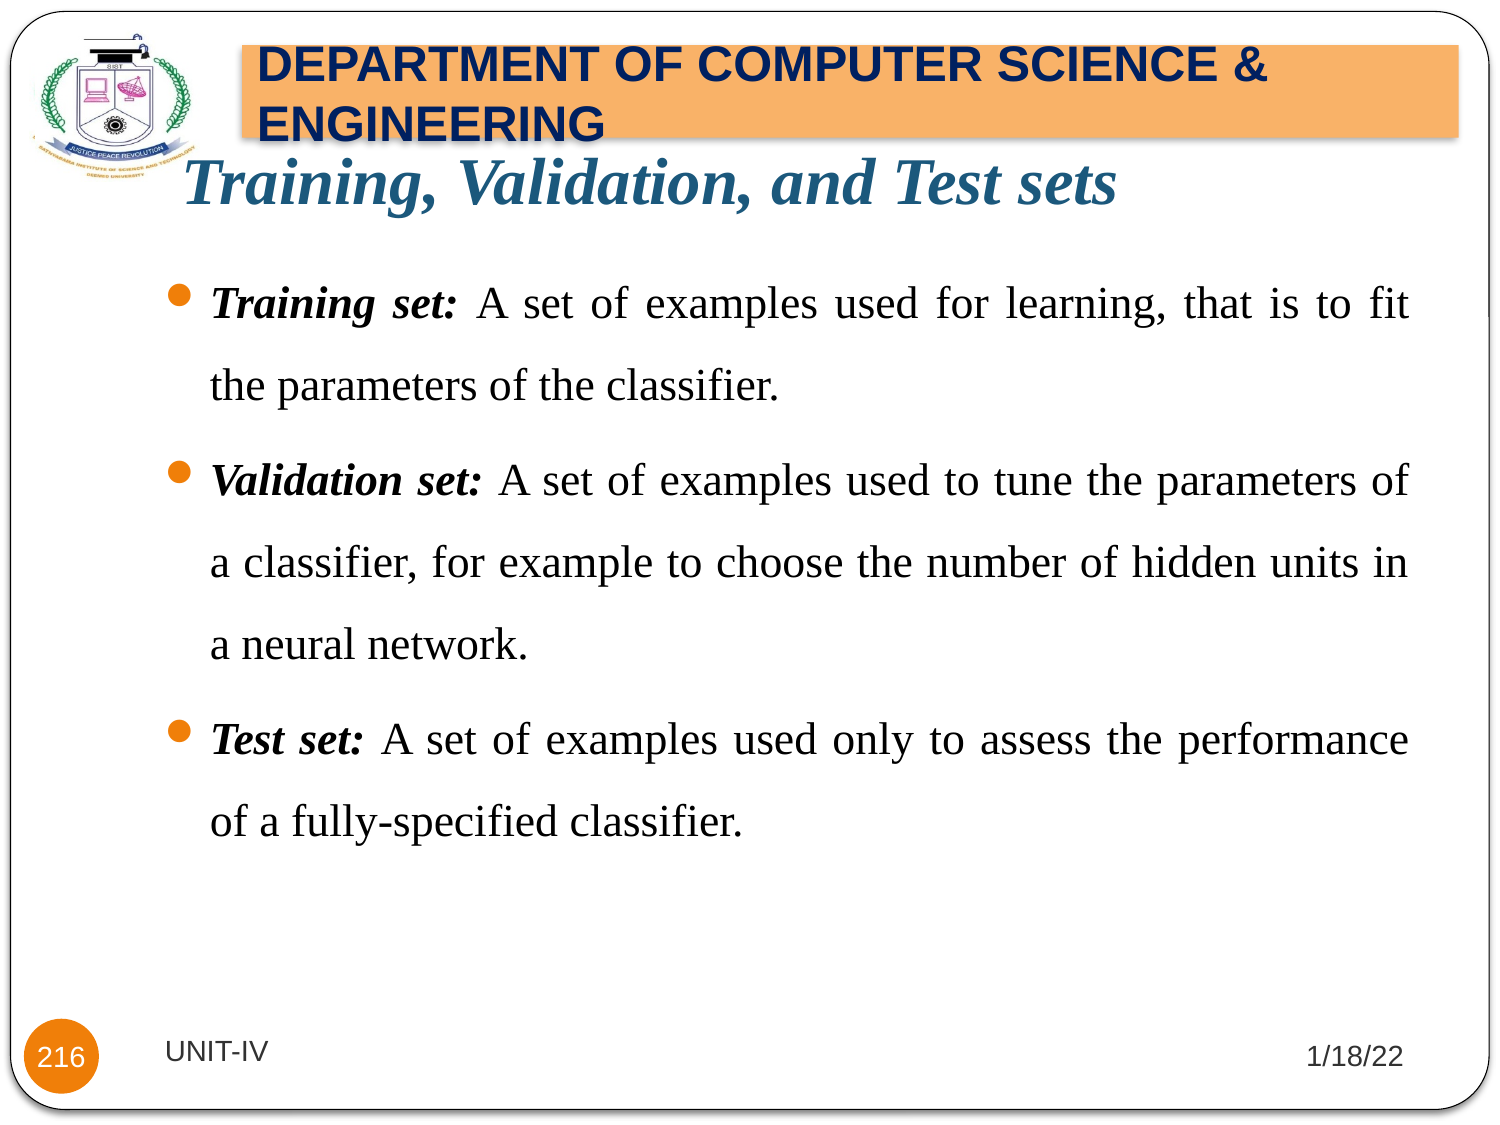

# Training, Validation, and Test sets
Training set: A set of examples used for learning, that is to fit the parameters of the classifier.
Validation set: A set of examples used to tune the parameters of a classifier, for example to choose the number of hidden units in a neural network.
Test set: A set of examples used only to assess the performance of a fully-specified classifier.

UNIT-IV
1/18/22
216